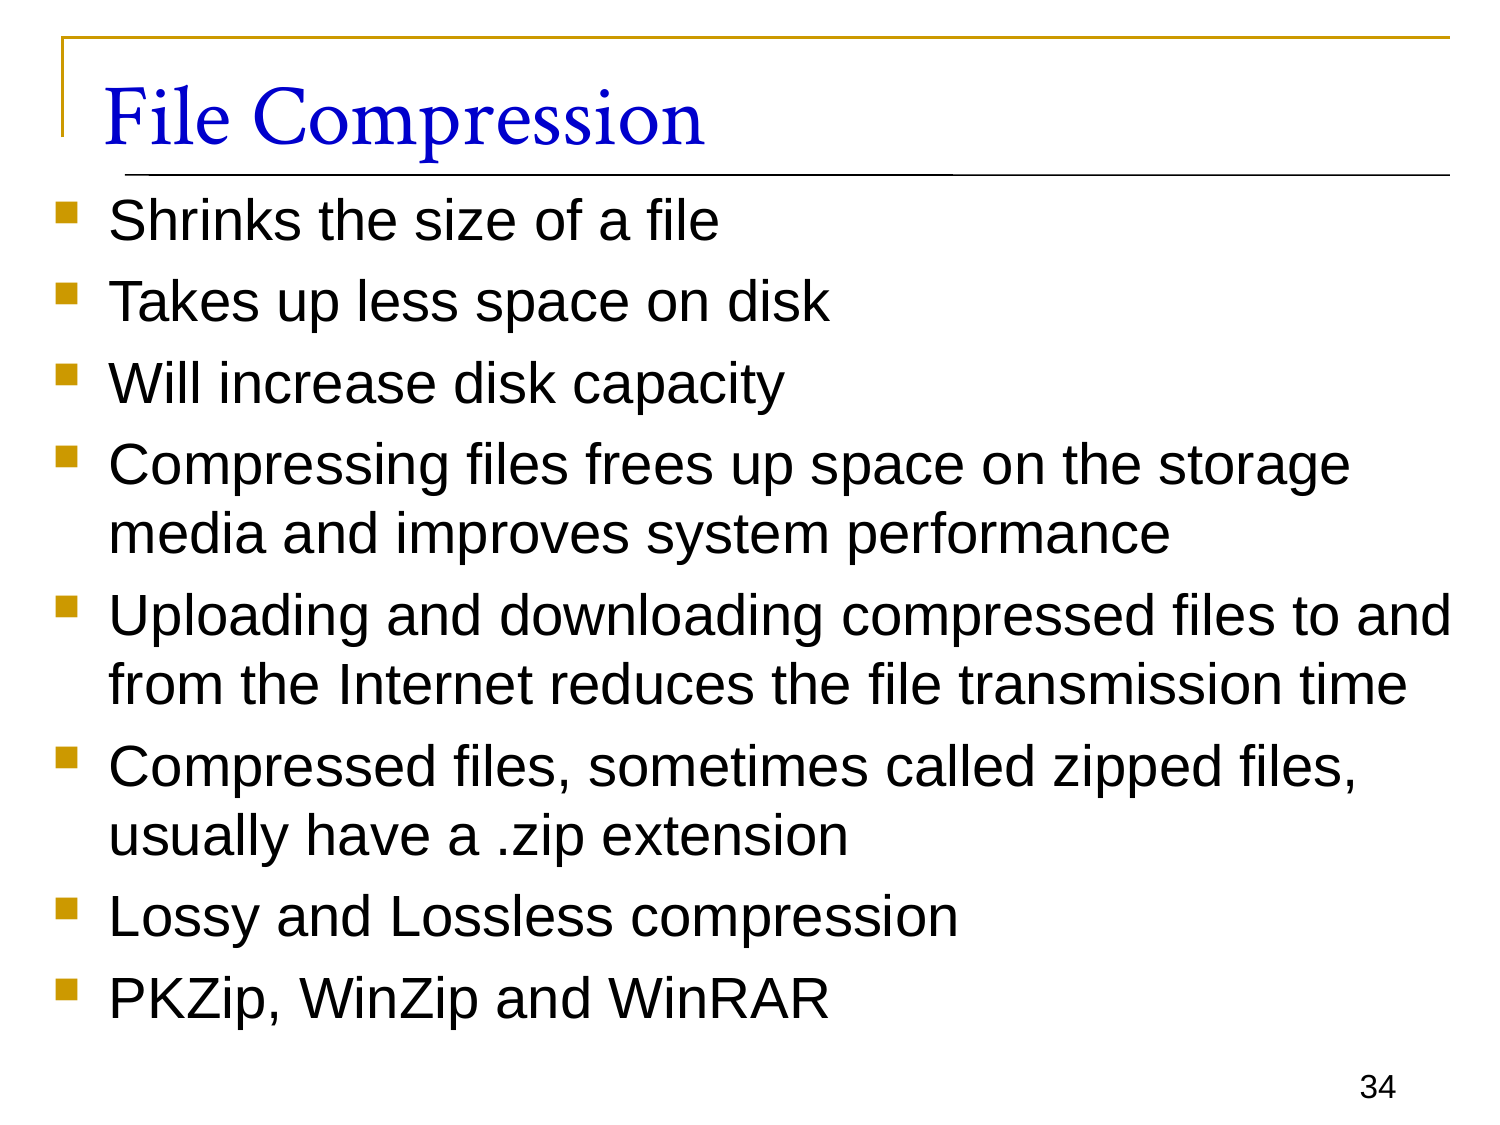

# File Compression
Shrinks the size of a file
Takes up less space on disk
Will increase disk capacity
Compressing files frees up space on the storage media and improves system performance
Uploading and downloading compressed files to and from the Internet reduces the file transmission time
Compressed files, sometimes called zipped files, usually have a .zip extension
Lossy and Lossless compression
PKZip, WinZip and WinRAR